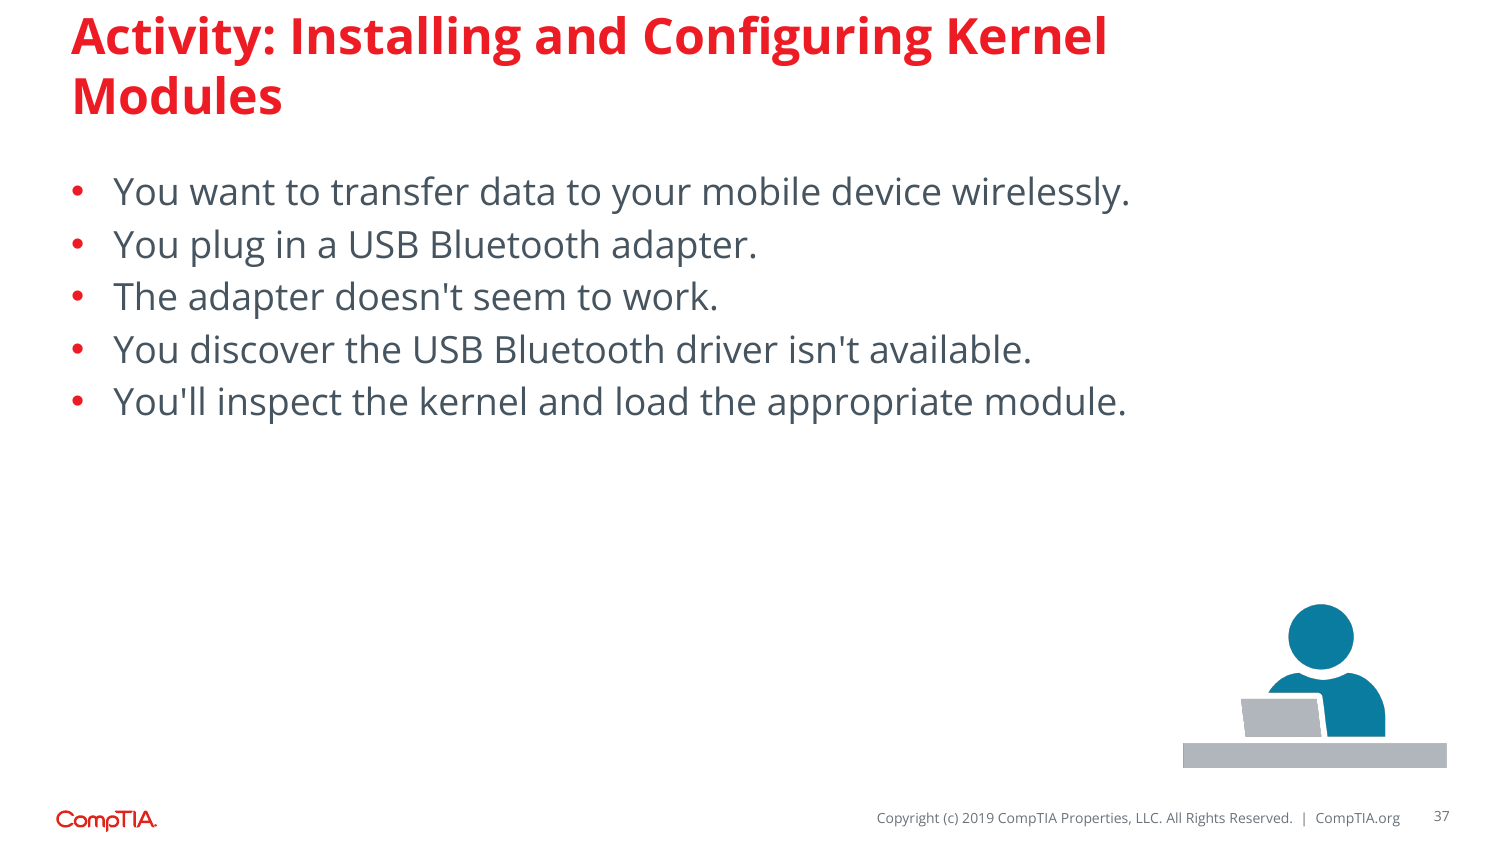

# Activity: Installing and Configuring Kernel Modules
You want to transfer data to your mobile device wirelessly.
You plug in a USB Bluetooth adapter.
The adapter doesn't seem to work.
You discover the USB Bluetooth driver isn't available.
You'll inspect the kernel and load the appropriate module.
37